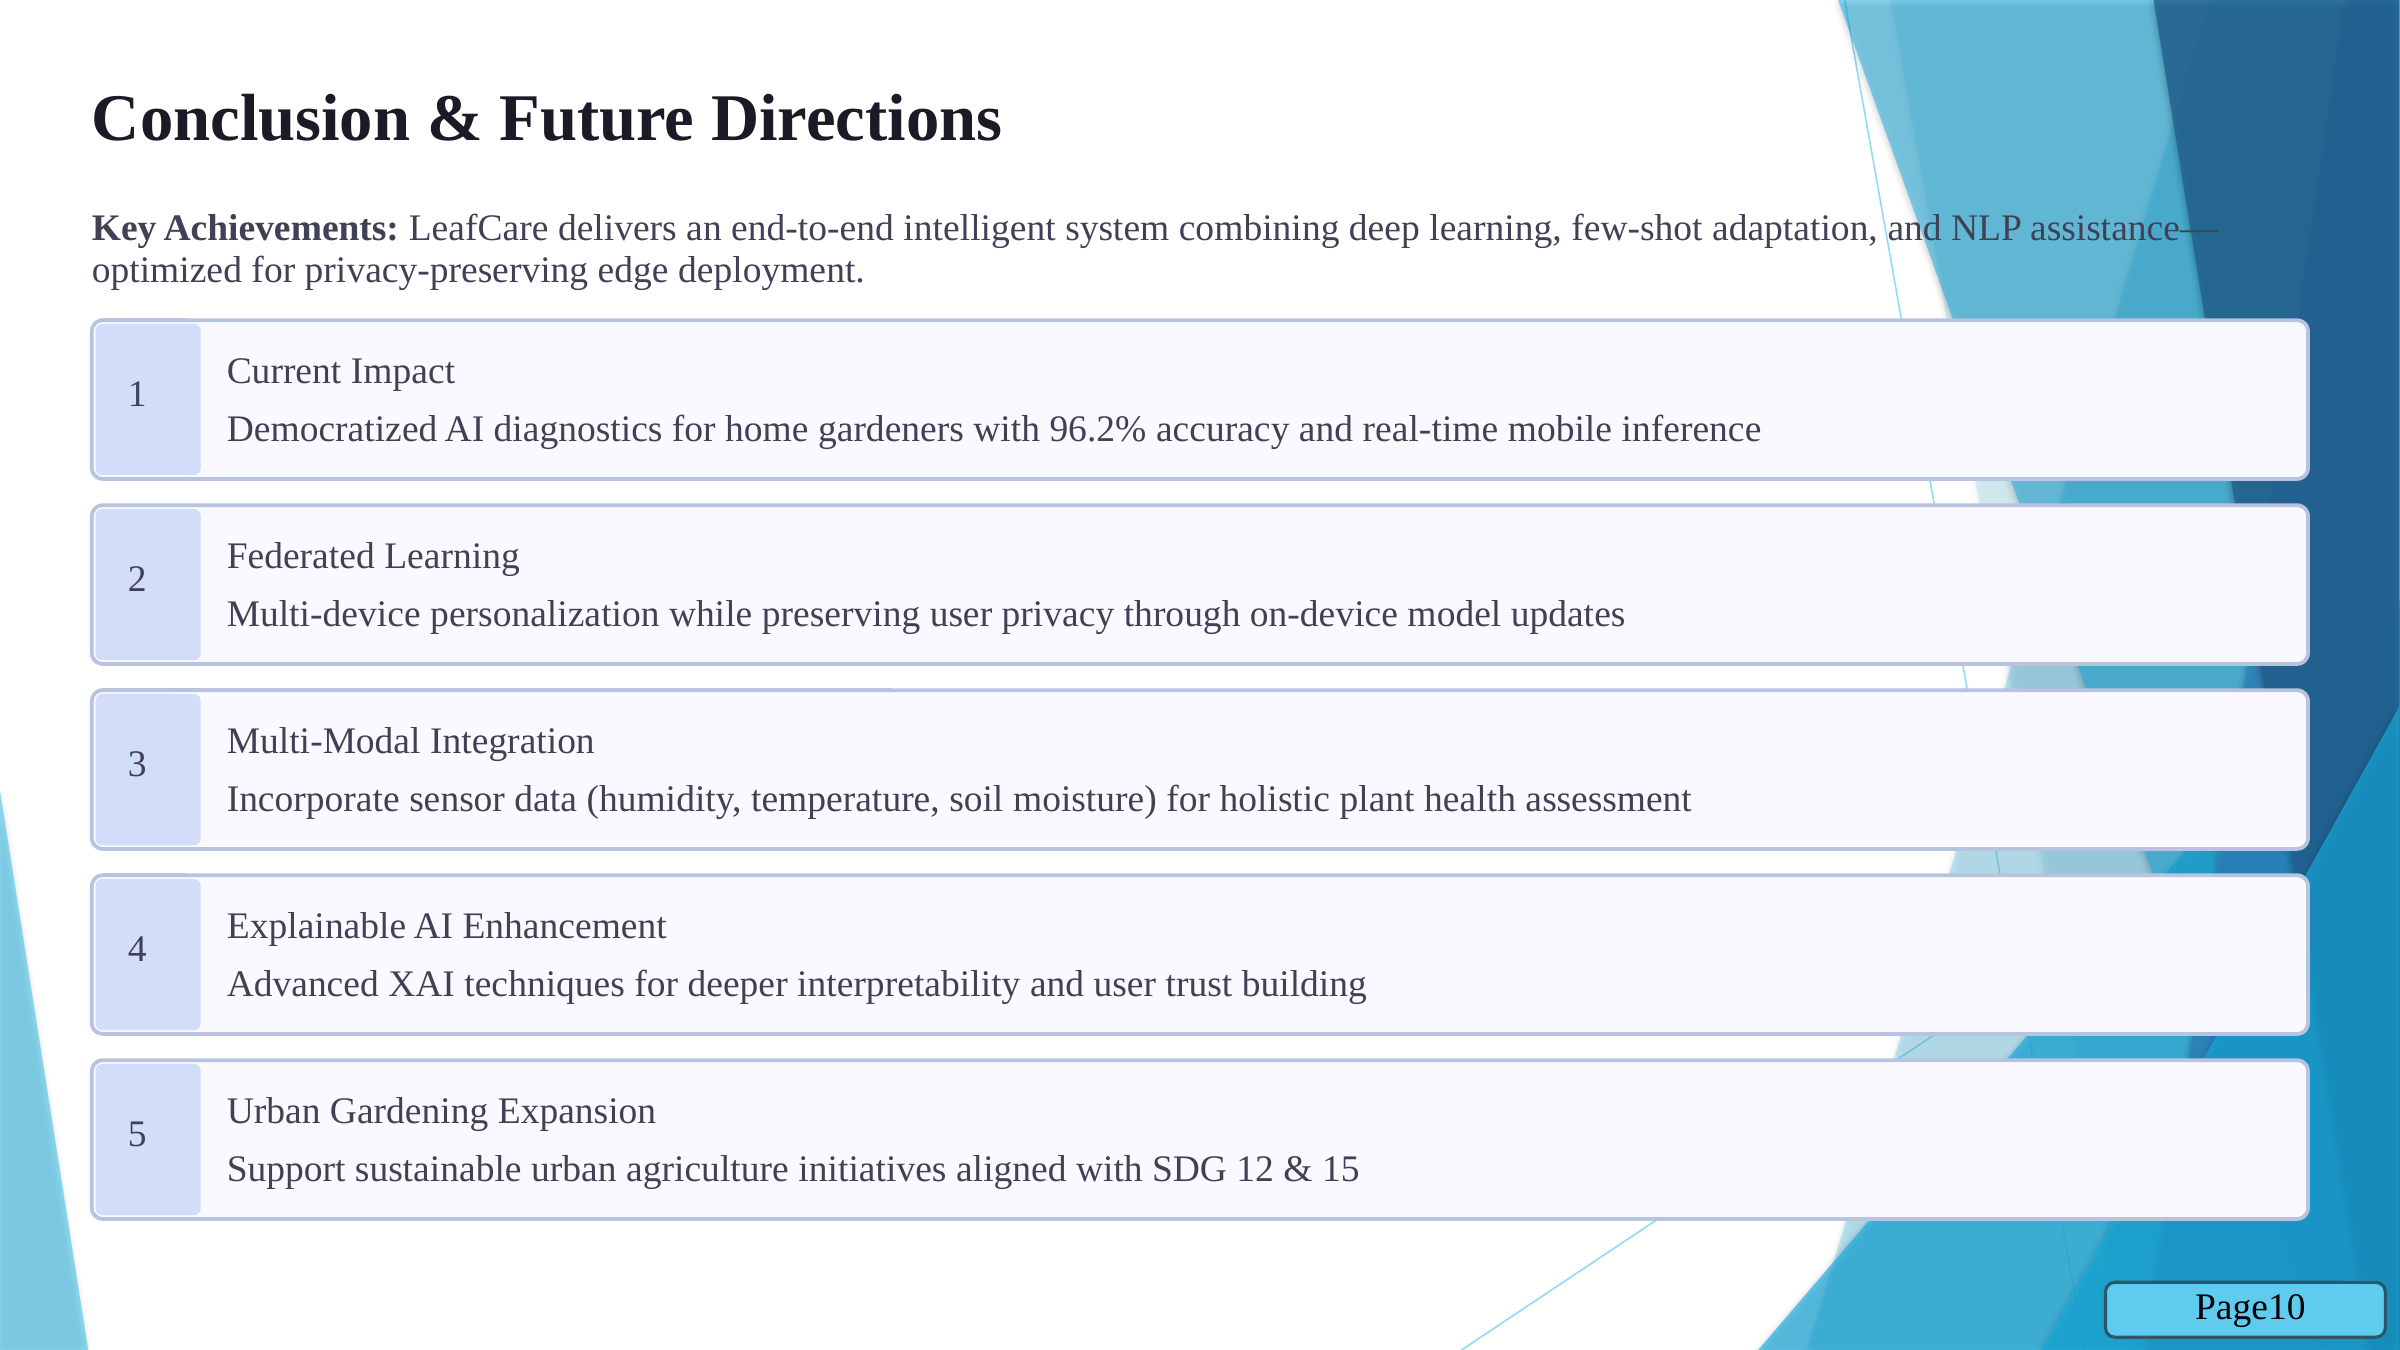

Conclusion & Future Directions
Key Achievements: LeafCare delivers an end-to-end intelligent system combining deep learning, few-shot adaptation, and NLP assistance—optimized for privacy-preserving edge deployment.

Current Impact
1
Democratized AI diagnostics for home gardeners with 96.2% accuracy and real-time mobile inference

Federated Learning
2
Multi-device personalization while preserving user privacy through on-device model updates

Multi-Modal Integration
3
Incorporate sensor data (humidity, temperature, soil moisture) for holistic plant health assessment

Explainable AI Enhancement
4
Advanced XAI techniques for deeper interpretability and user trust building

Urban Gardening Expansion
5
Support sustainable urban agriculture initiatives aligned with SDG 12 & 15

Page10